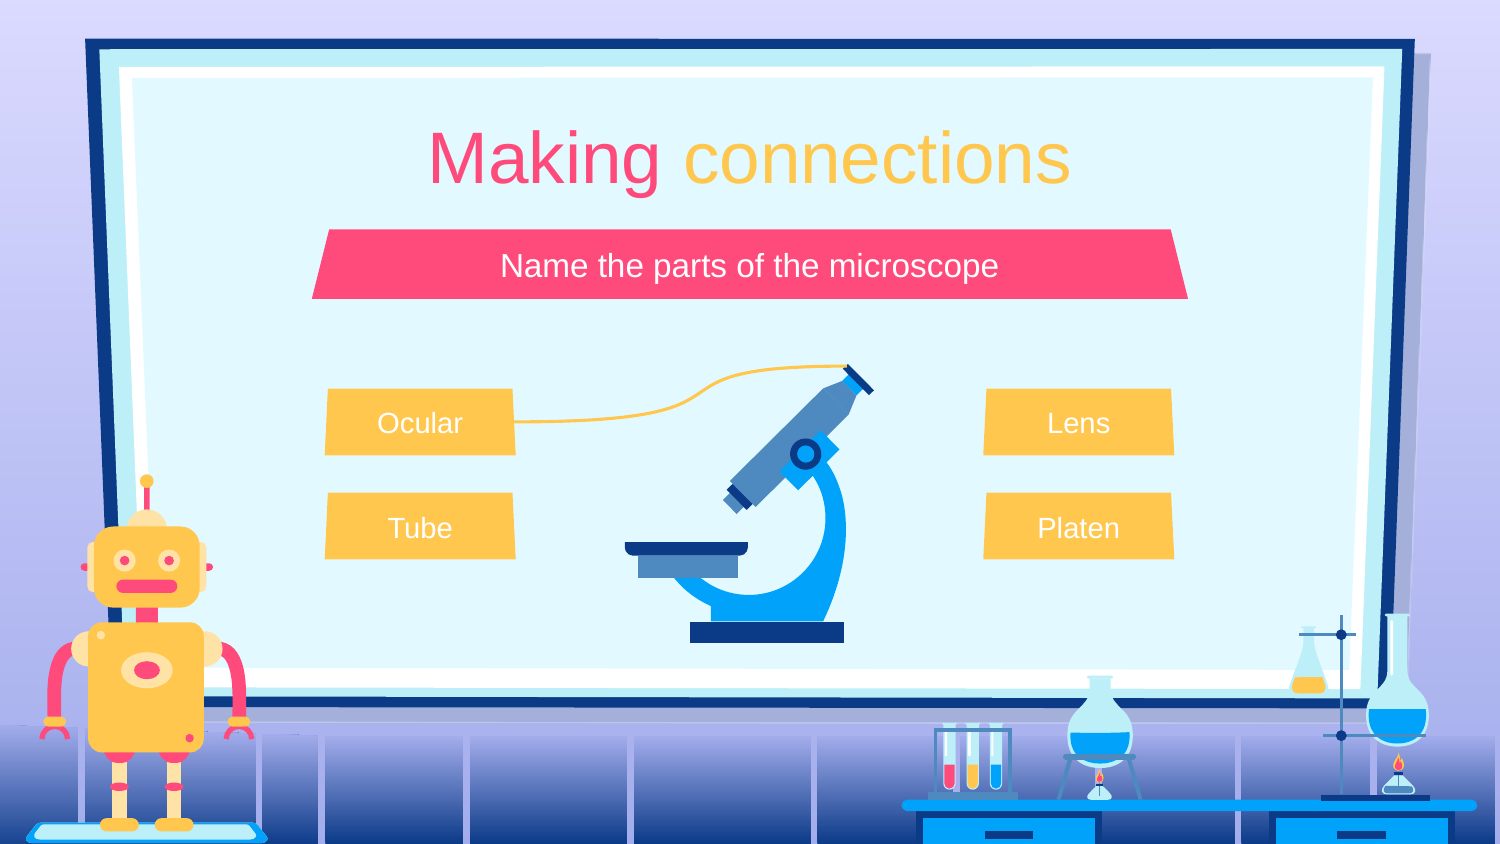

# Making connections
Name the parts of the microscope

Ocular
Lens

Platen
Tube